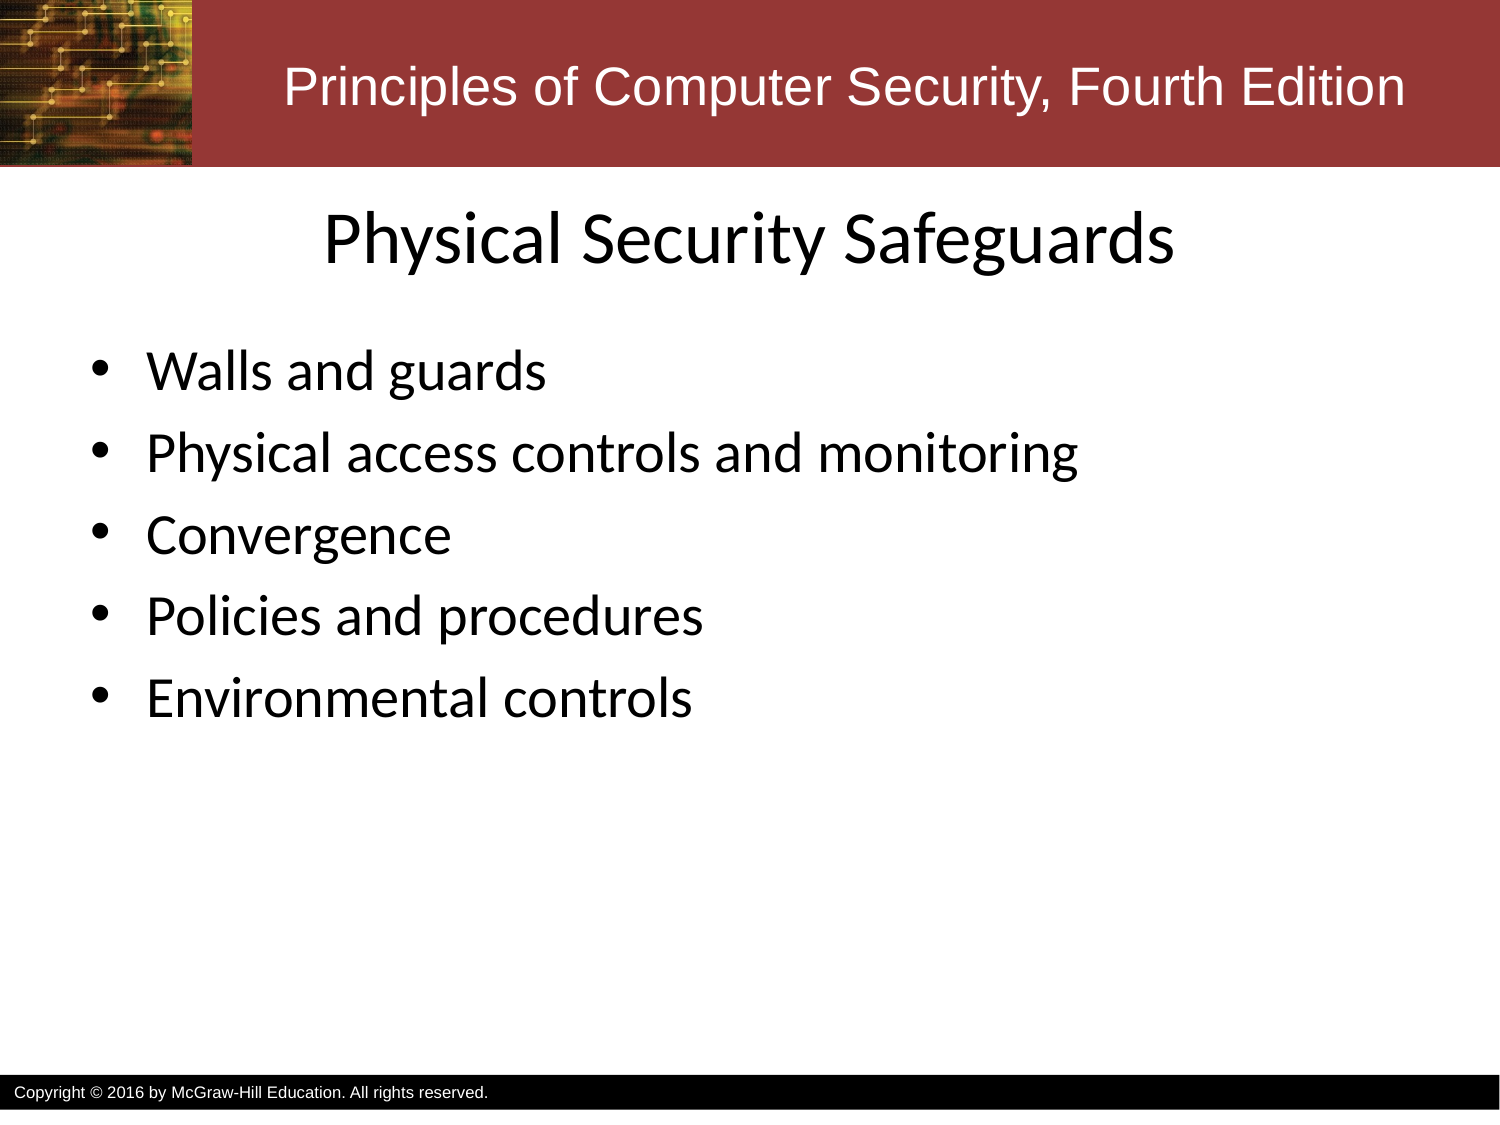

# Physical Security Safeguards
Walls and guards
Physical access controls and monitoring
Convergence
Policies and procedures
Environmental controls